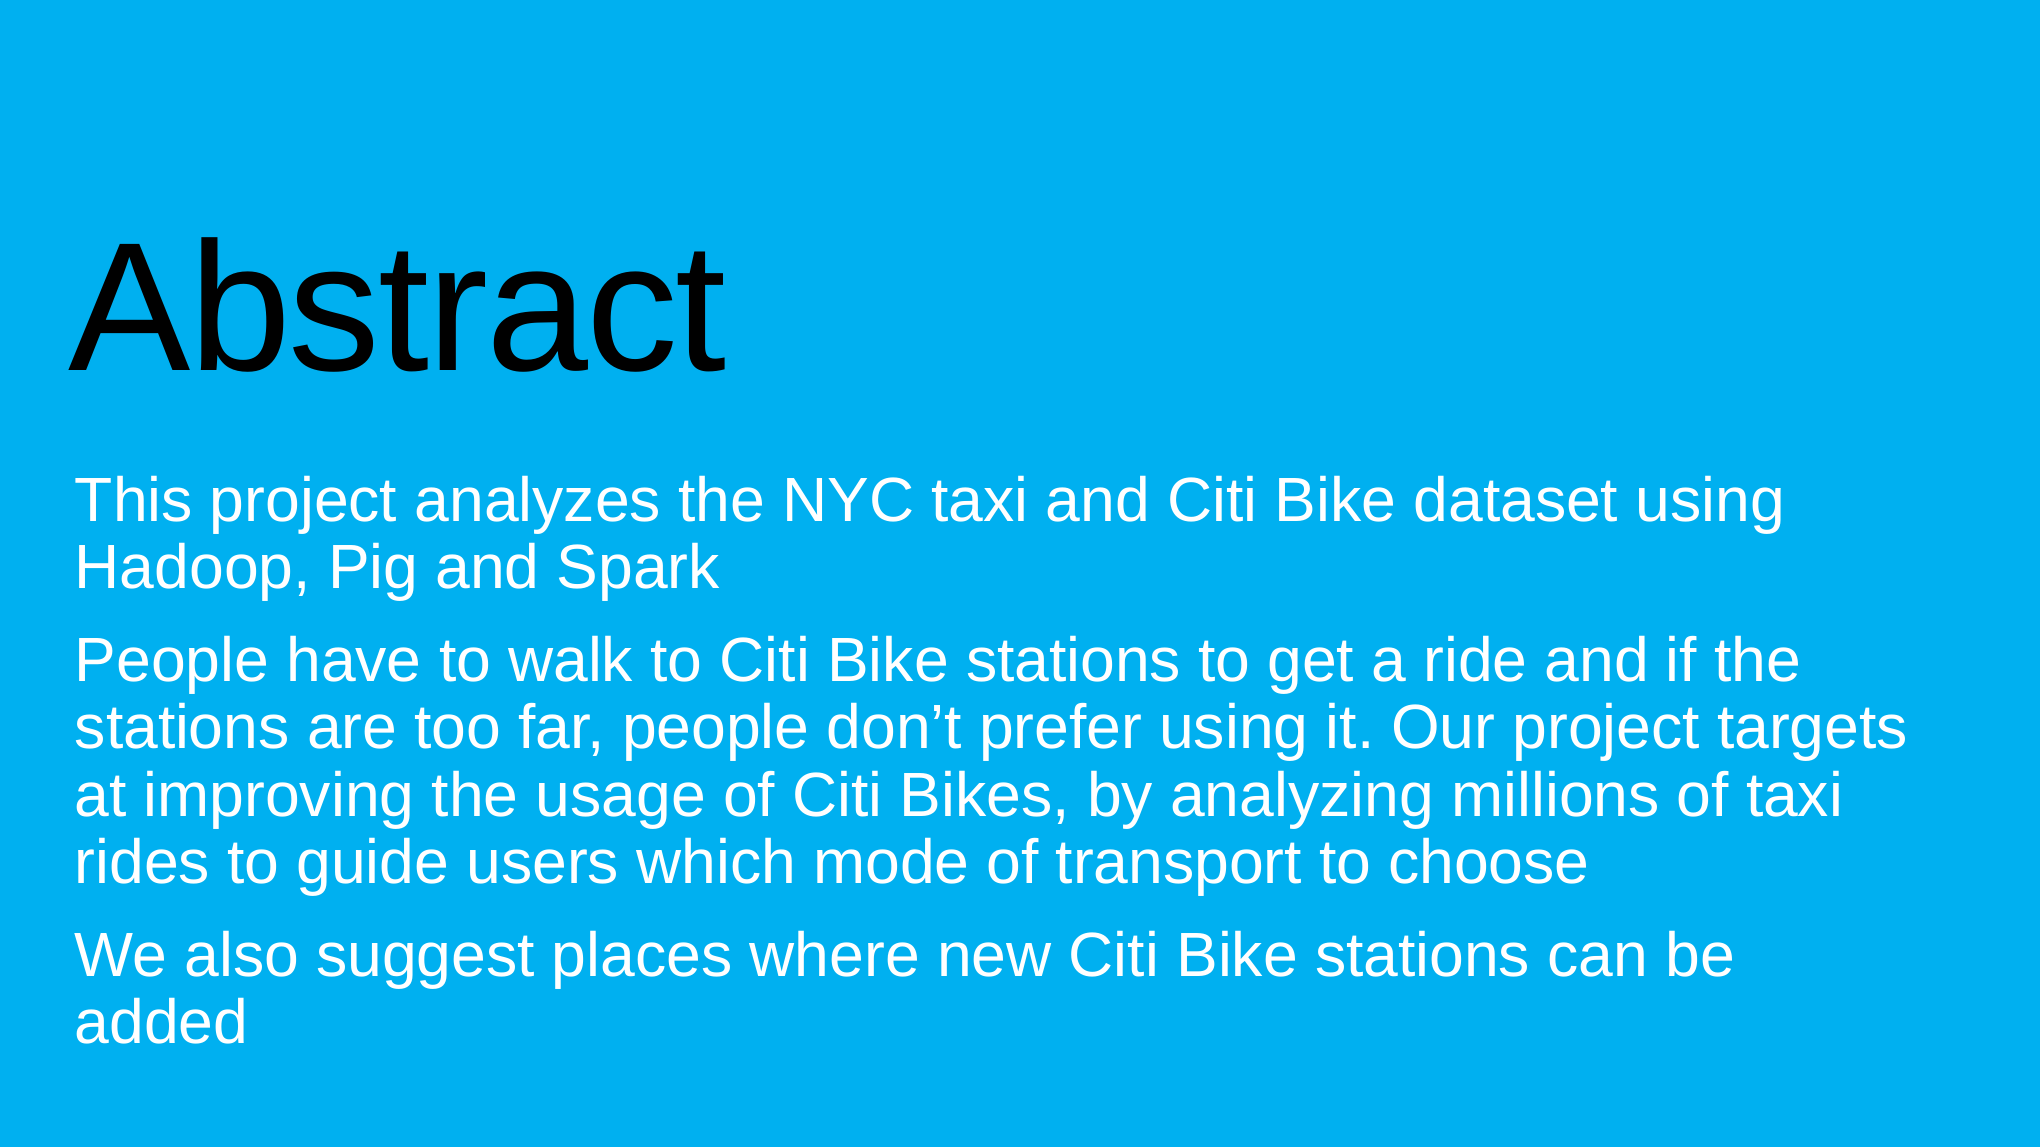

# Abstract
This project analyzes the NYC taxi and Citi Bike dataset using Hadoop, Pig and Spark
People have to walk to Citi Bike stations to get a ride and if the stations are too far, people don’t prefer using it. Our project targets at improving the usage of Citi Bikes, by analyzing millions of taxi rides to guide users which mode of transport to choose
We also suggest places where new Citi Bike stations can be added